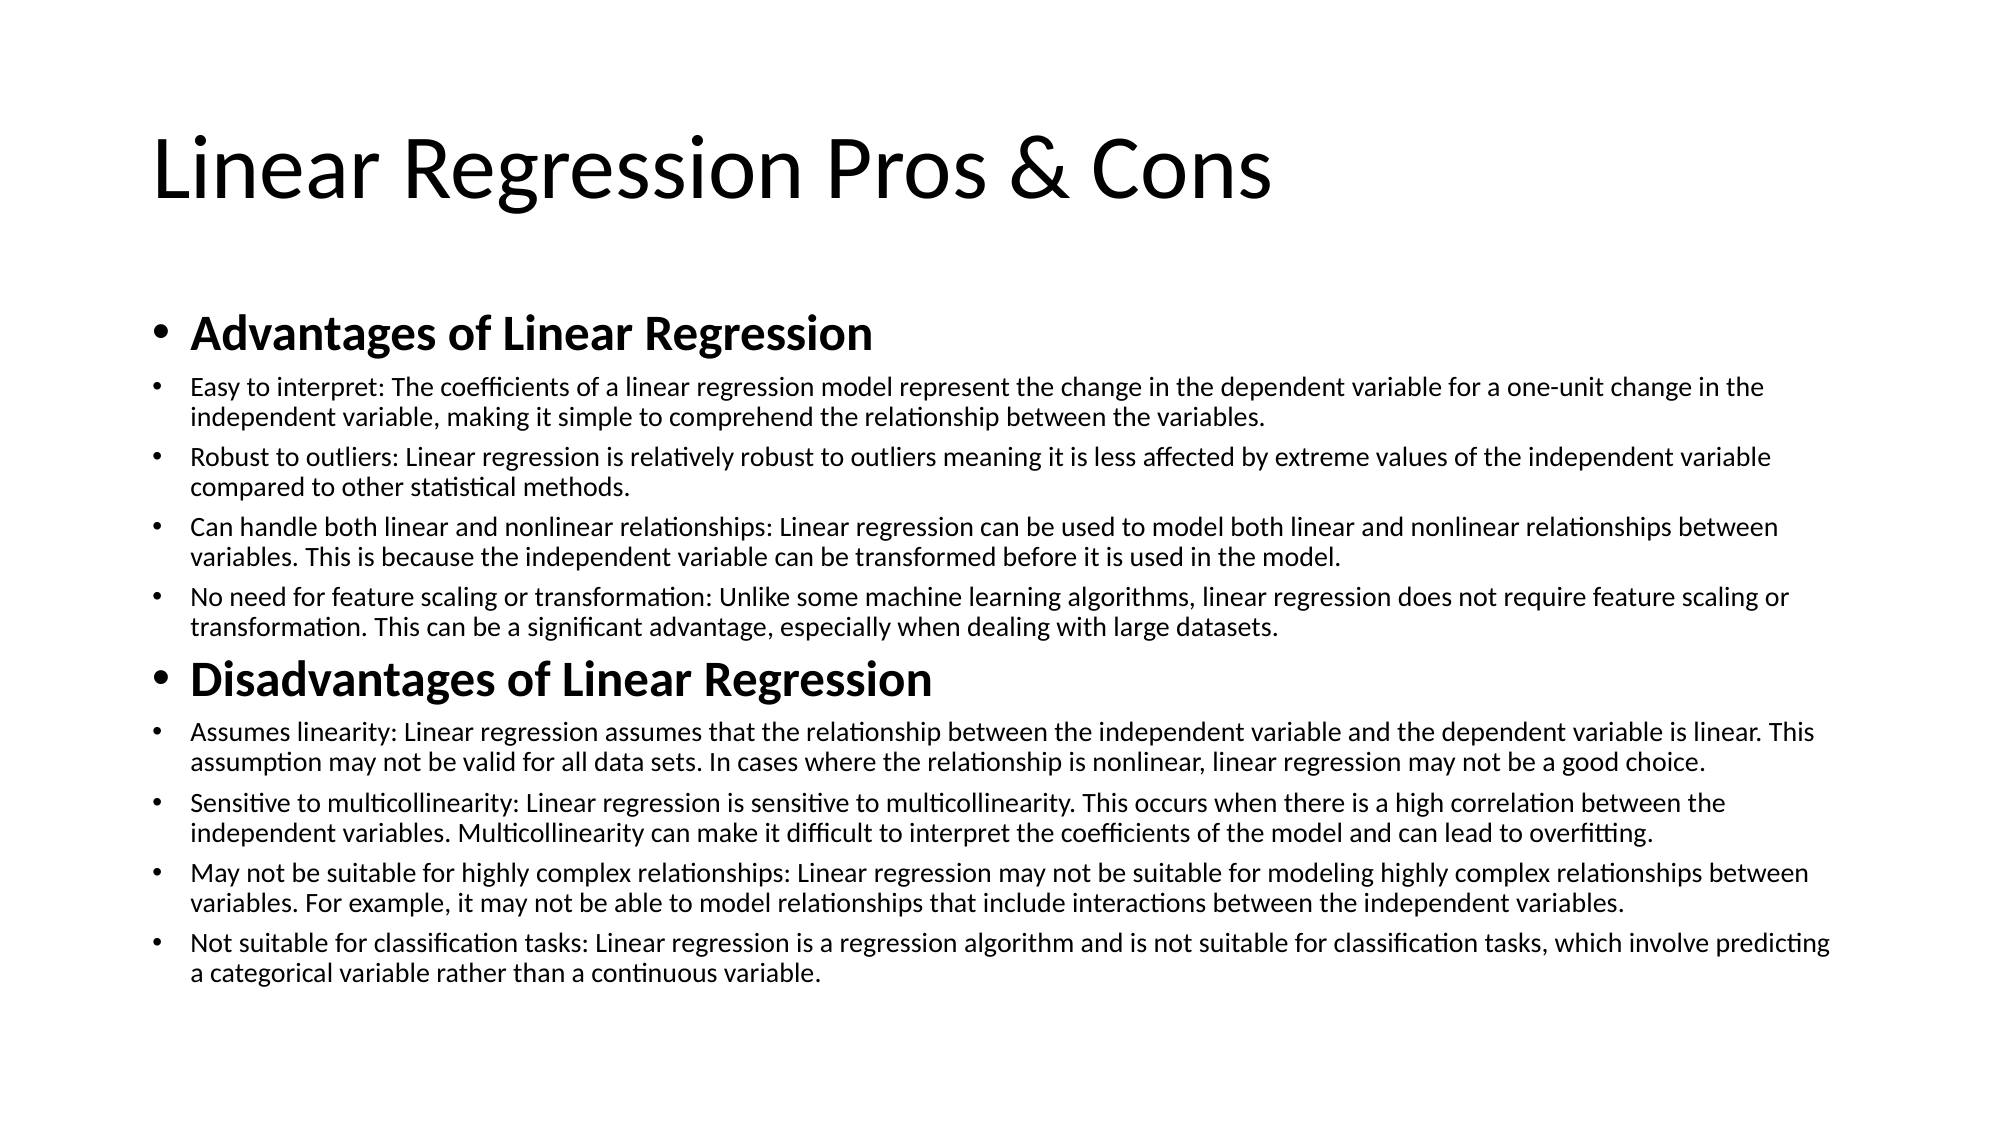

# Linear Regression Pros & Cons
Advantages of Linear Regression
Easy to interpret: The coefficients of a linear regression model represent the change in the dependent variable for a one-unit change in the independent variable, making it simple to comprehend the relationship between the variables.
Robust to outliers: Linear regression is relatively robust to outliers meaning it is less affected by extreme values of the independent variable compared to other statistical methods.
Can handle both linear and nonlinear relationships: Linear regression can be used to model both linear and nonlinear relationships between variables. This is because the independent variable can be transformed before it is used in the model.
No need for feature scaling or transformation: Unlike some machine learning algorithms, linear regression does not require feature scaling or transformation. This can be a significant advantage, especially when dealing with large datasets.
Disadvantages of Linear Regression
Assumes linearity: Linear regression assumes that the relationship between the independent variable and the dependent variable is linear. This assumption may not be valid for all data sets. In cases where the relationship is nonlinear, linear regression may not be a good choice.
Sensitive to multicollinearity: Linear regression is sensitive to multicollinearity. This occurs when there is a high correlation between the independent variables. Multicollinearity can make it difficult to interpret the coefficients of the model and can lead to overfitting.
May not be suitable for highly complex relationships: Linear regression may not be suitable for modeling highly complex relationships between variables. For example, it may not be able to model relationships that include interactions between the independent variables.
Not suitable for classification tasks: Linear regression is a regression algorithm and is not suitable for classification tasks, which involve predicting a categorical variable rather than a continuous variable.